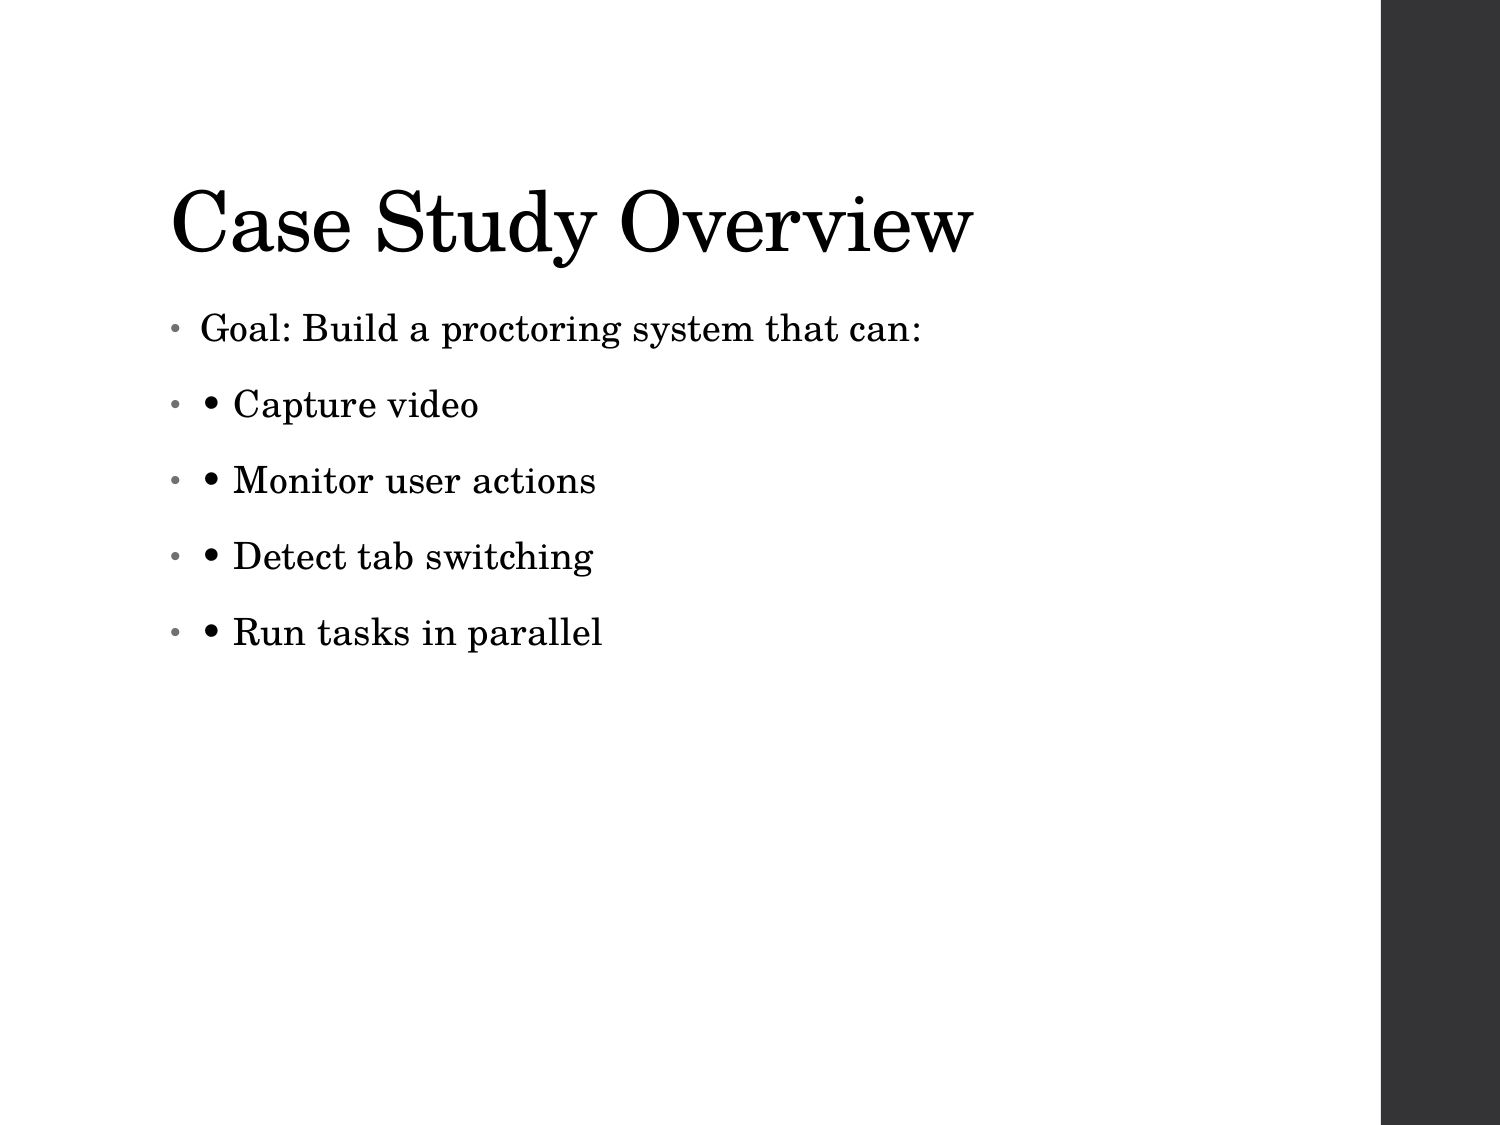

# Case Study Overview
Goal: Build a proctoring system that can:
• Capture video
• Monitor user actions
• Detect tab switching
• Run tasks in parallel